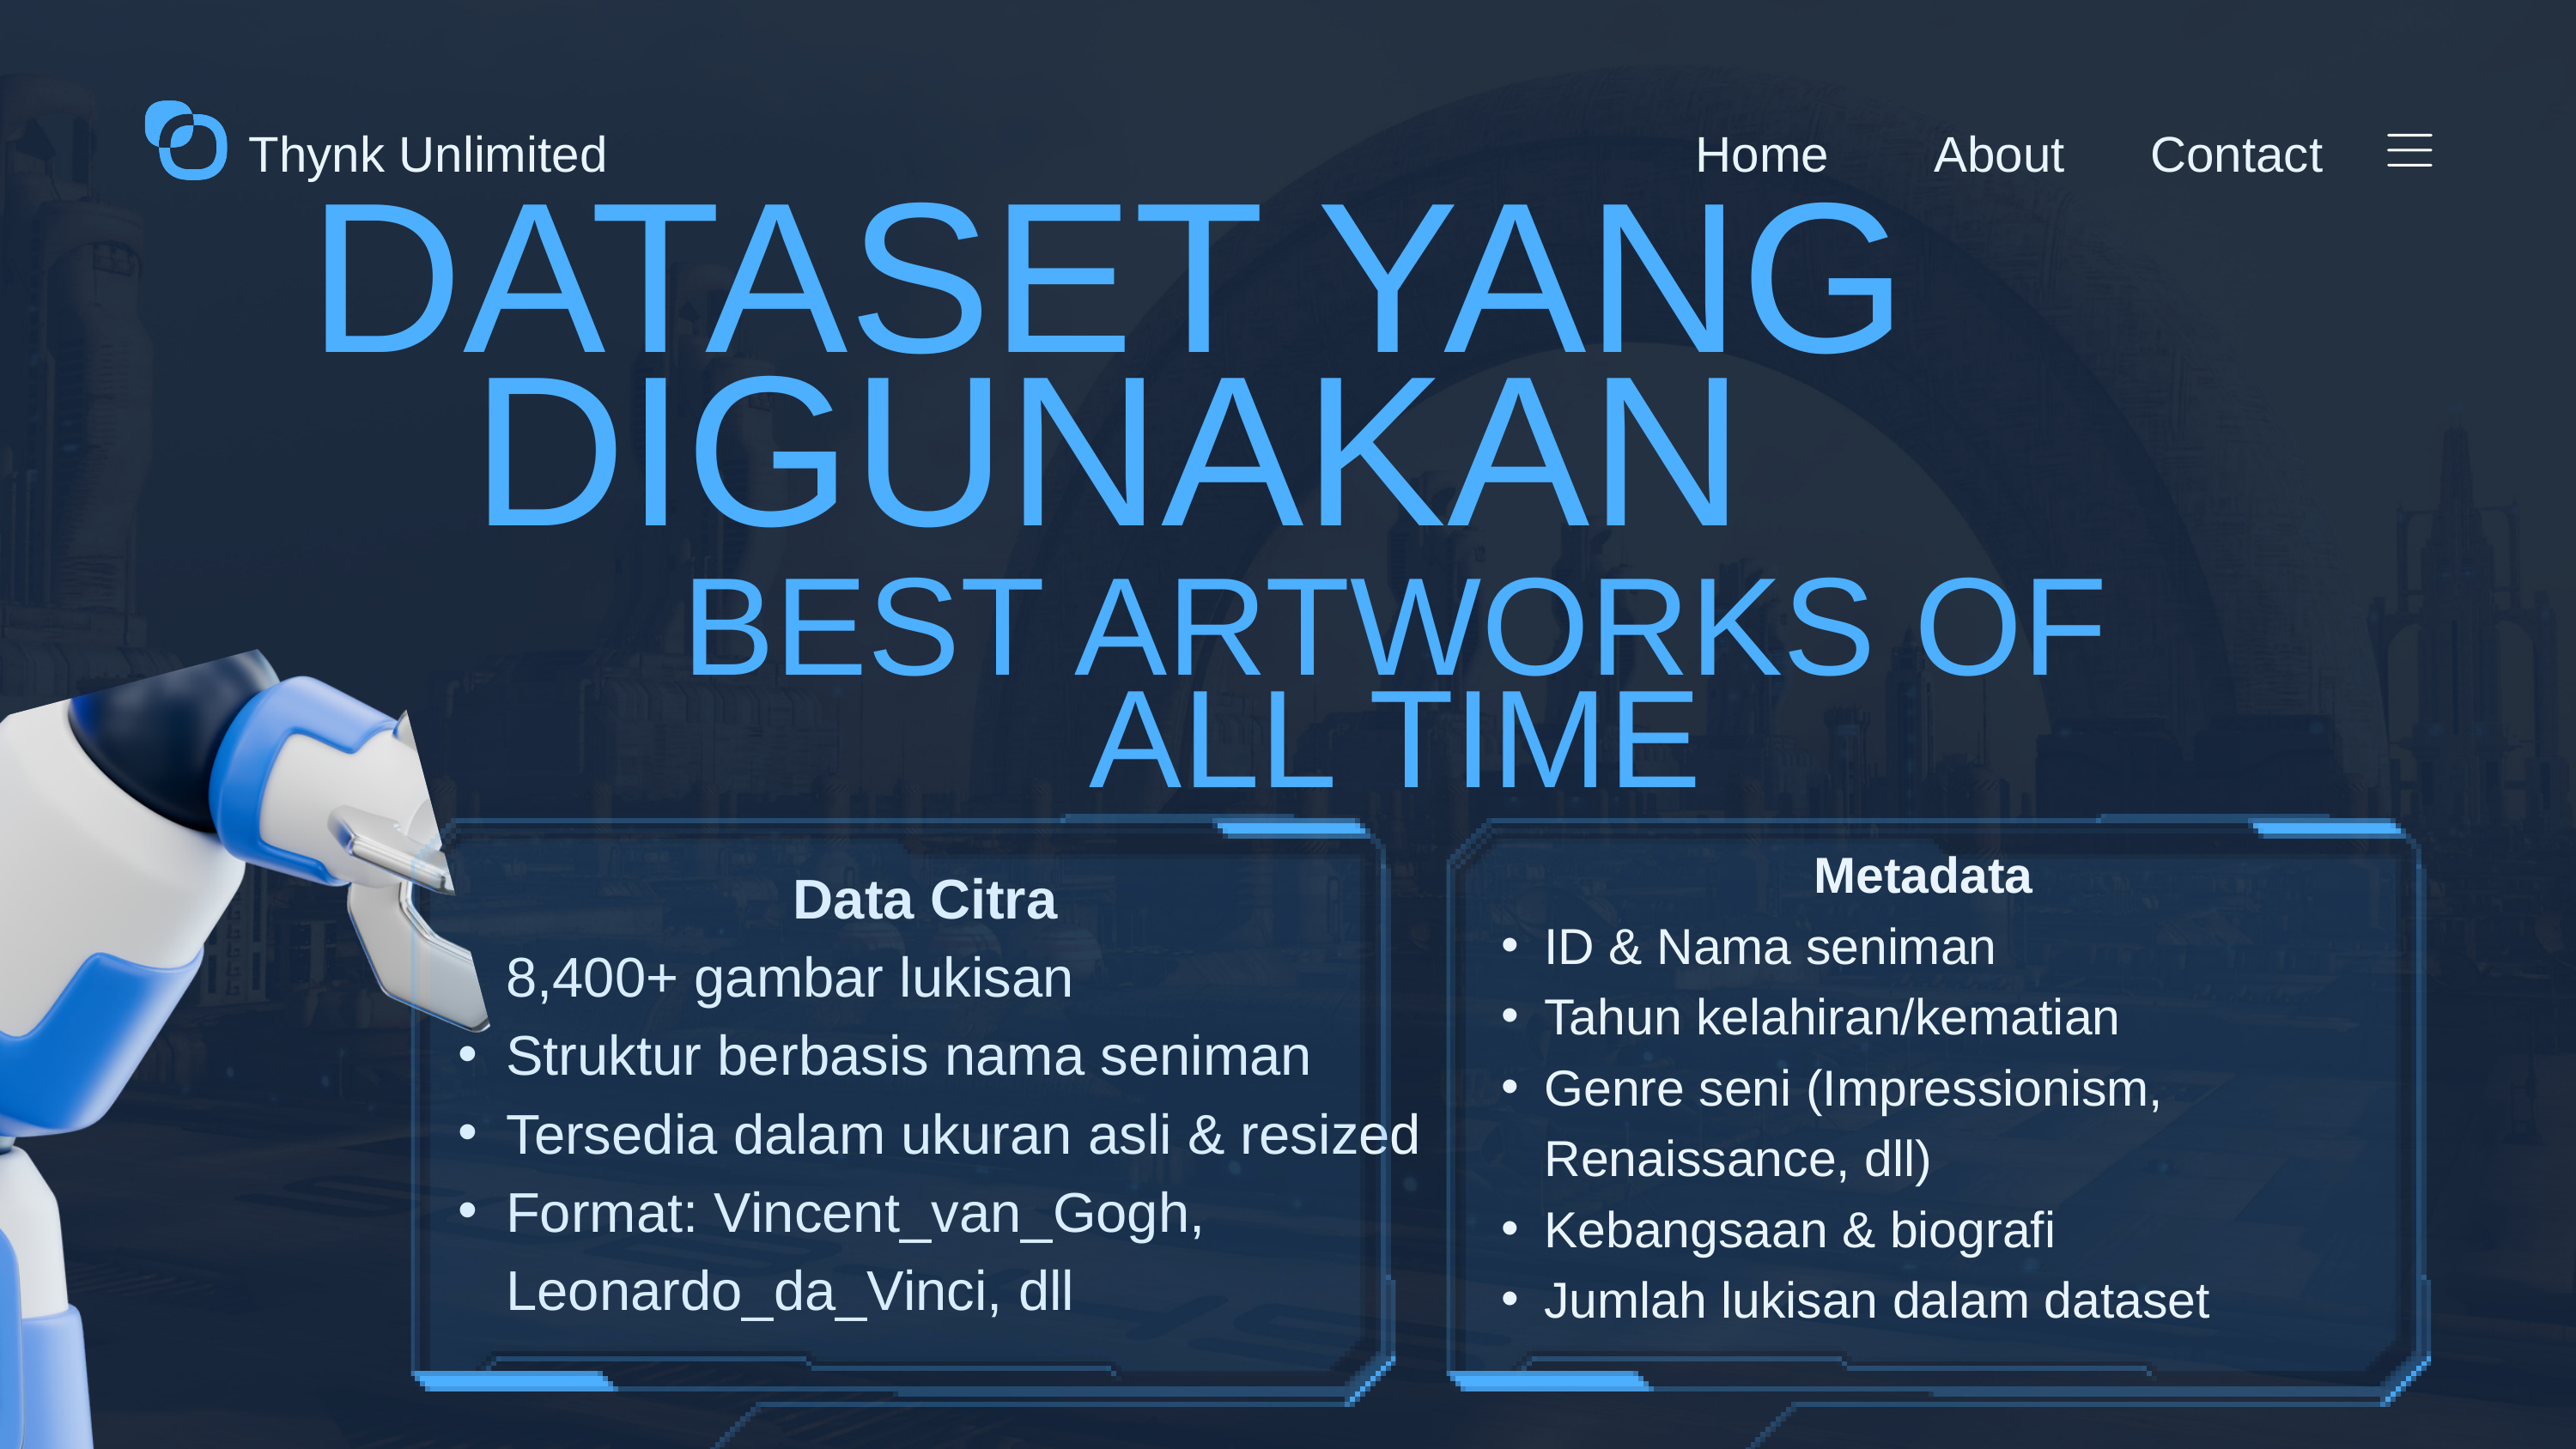

Thynk Unlimited
Home
About
Contact

DATASET YANG DIGUNAKAN
BEST ARTWORKS OF ALL TIME

Metadata
ID & Nama seniman
Tahun kelahiran/kematian
Genre seni (Impressionism, Renaissance, dll)
Kebangsaan & biografi
Jumlah lukisan dalam dataset

Data Citra
8,400+ gambar lukisan
Struktur berbasis nama seniman
Tersedia dalam ukuran asli & resized
Format: Vincent_van_Gogh, Leonardo_da_Vinci, dll